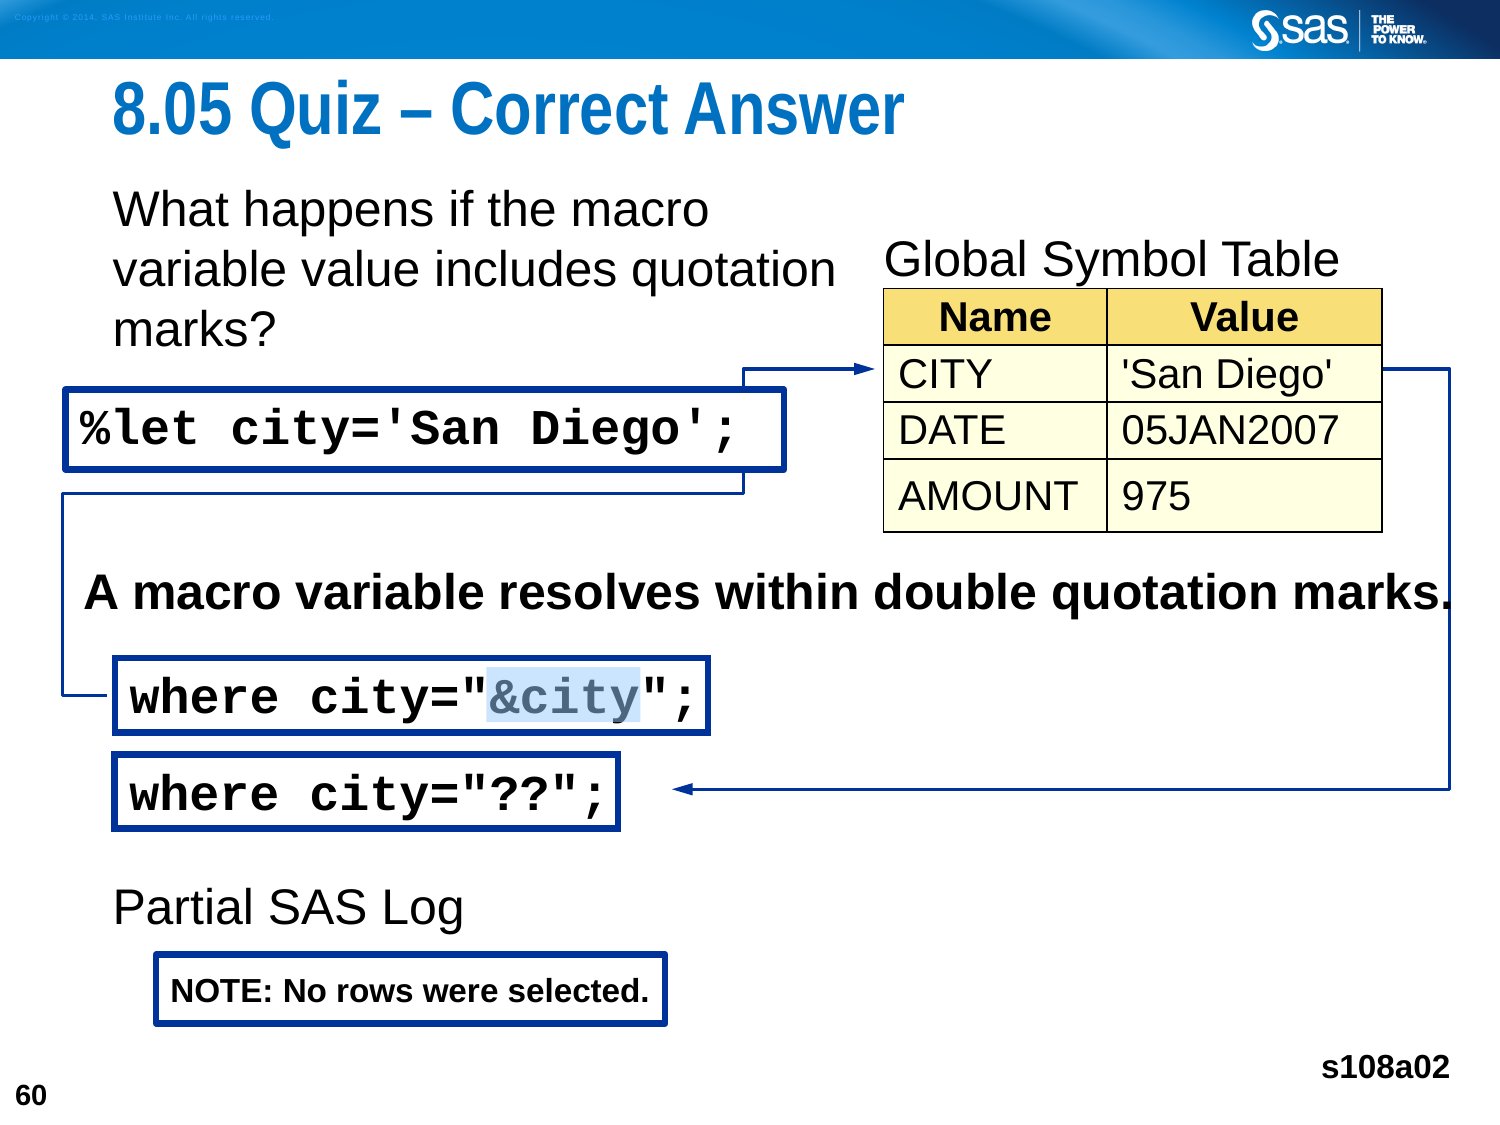

# 8.05 Quiz – Correct Answer
What happens if the macro
variable value includes quotation
marks?

Partial SAS Log

| Global Symbol Table |  |
| --- | --- |
| Name | Value |
| CITY | 'San Diego' |
| DATE | 05JAN2007 |
| AMOUNT | 975 |

%let city='San Diego';
A macro variable resolves within double quotation marks.

where city="&city";

where city="??";
NOTE: No rows were selected.
s108a02